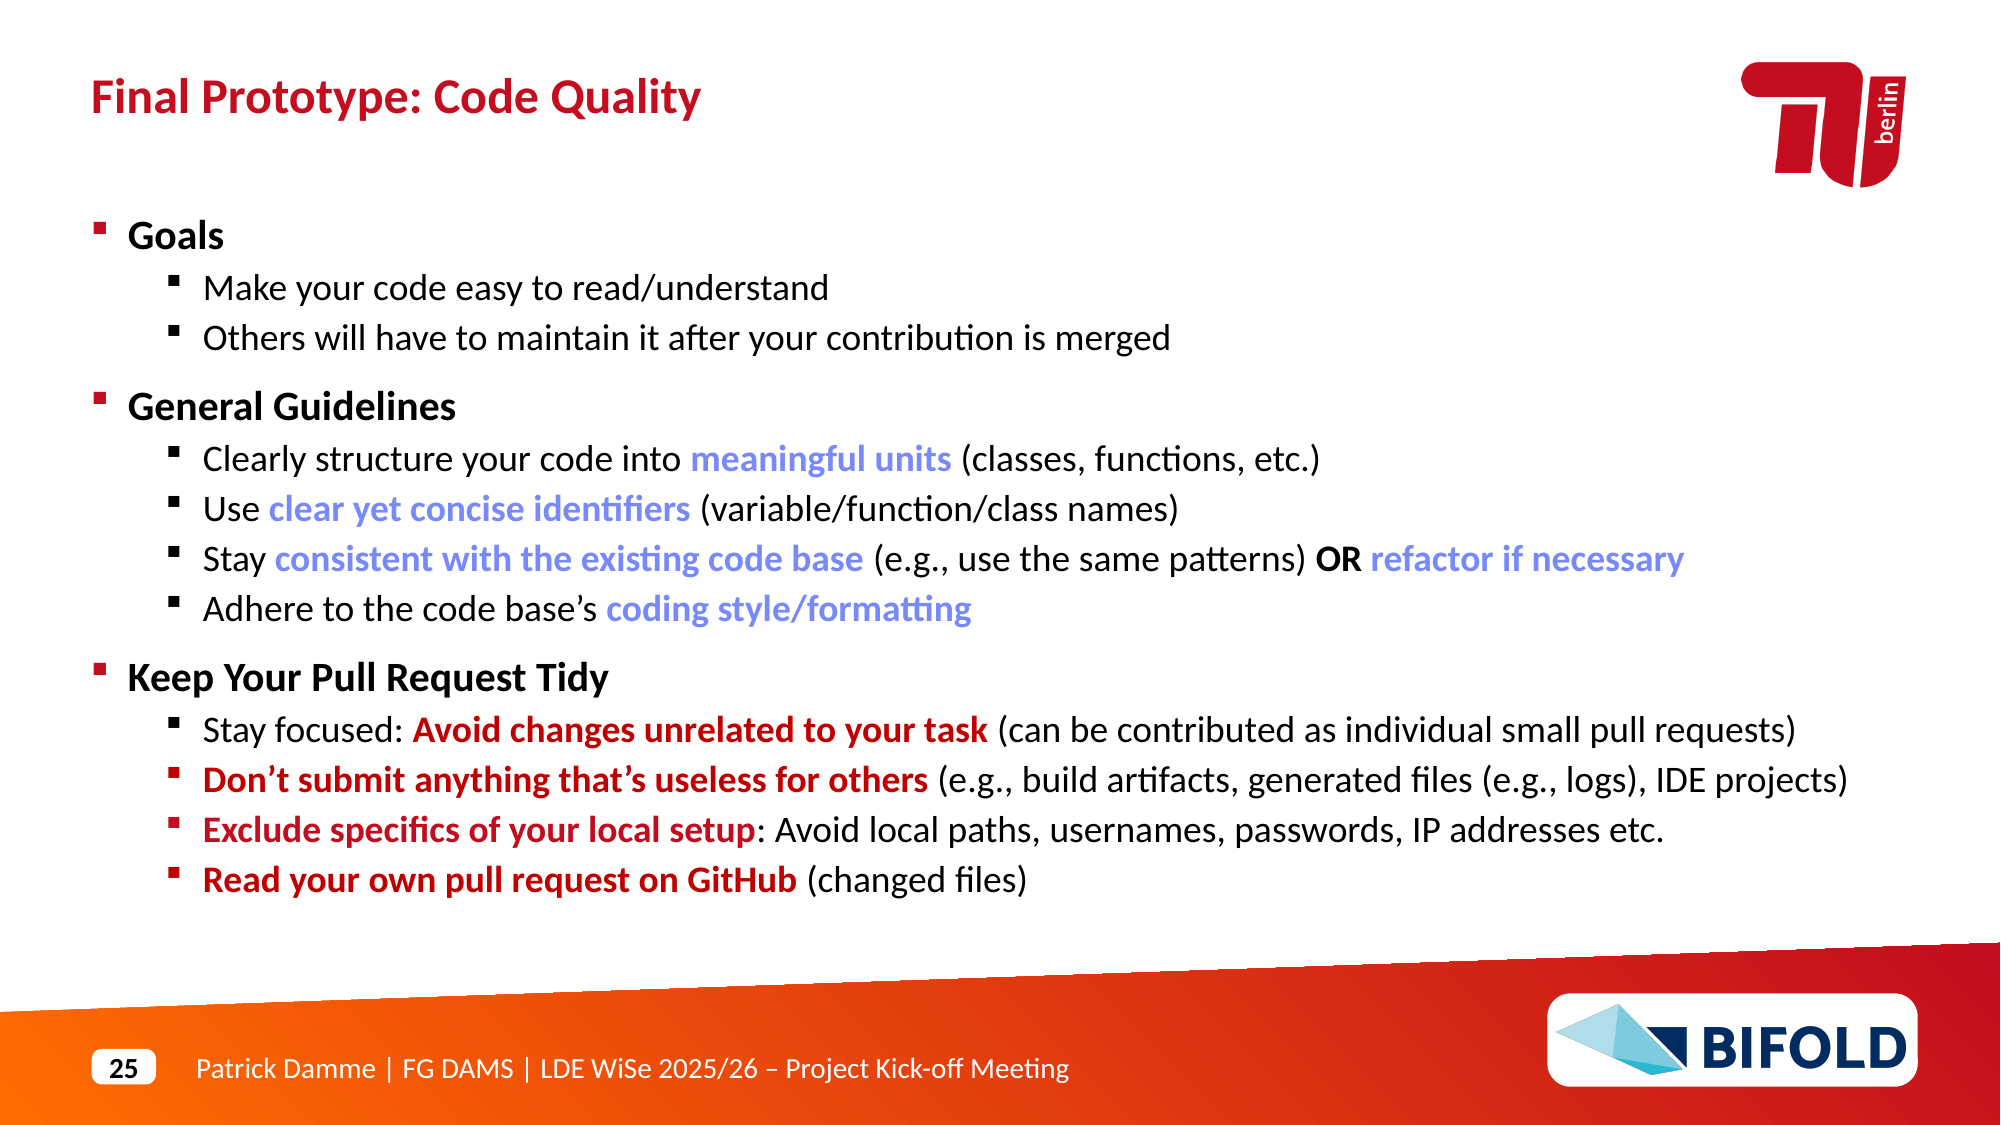

Final Prototype: Code Quality
Goals
Make your code easy to read/understand
Others will have to maintain it after your contribution is merged
General Guidelines
Clearly structure your code into meaningful units (classes, functions, etc.)
Use clear yet concise identifiers (variable/function/class names)
Stay consistent with the existing code base (e.g., use the same patterns) OR refactor if necessary
Adhere to the code base’s coding style/formatting
Keep Your Pull Request Tidy
Stay focused: Avoid changes unrelated to your task (can be contributed as individual small pull requests)
Don’t submit anything that’s useless for others (e.g., build artifacts, generated files (e.g., logs), IDE projects)
Exclude specifics of your local setup: Avoid local paths, usernames, passwords, IP addresses etc.
Read your own pull request on GitHub (changed files)